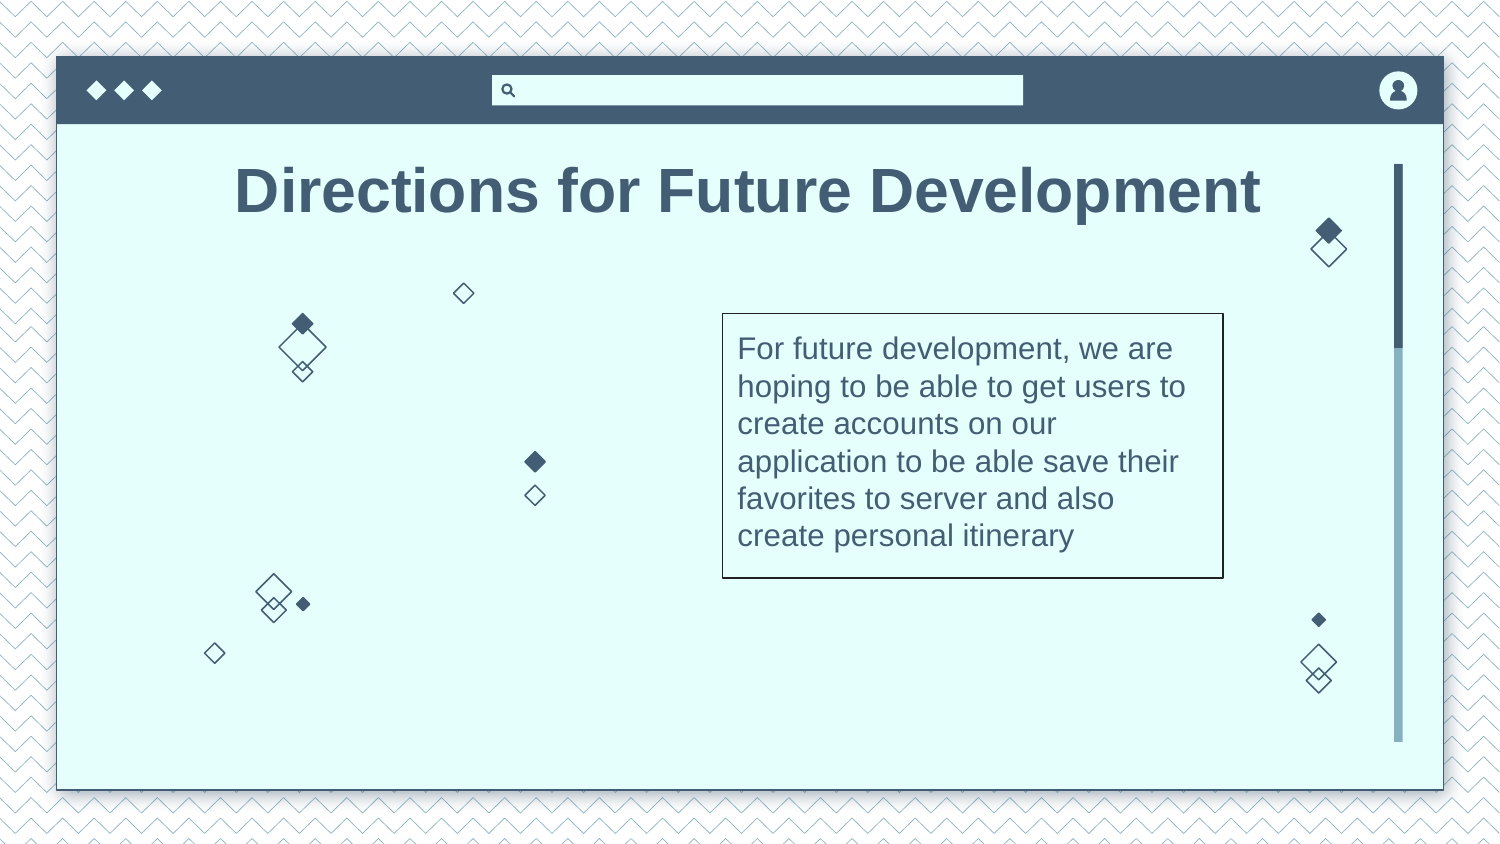

# Directions for Future Development

For future development, we are hoping to be able to get users to create accounts on our application to be able save their favorites to server and also create personal itinerary